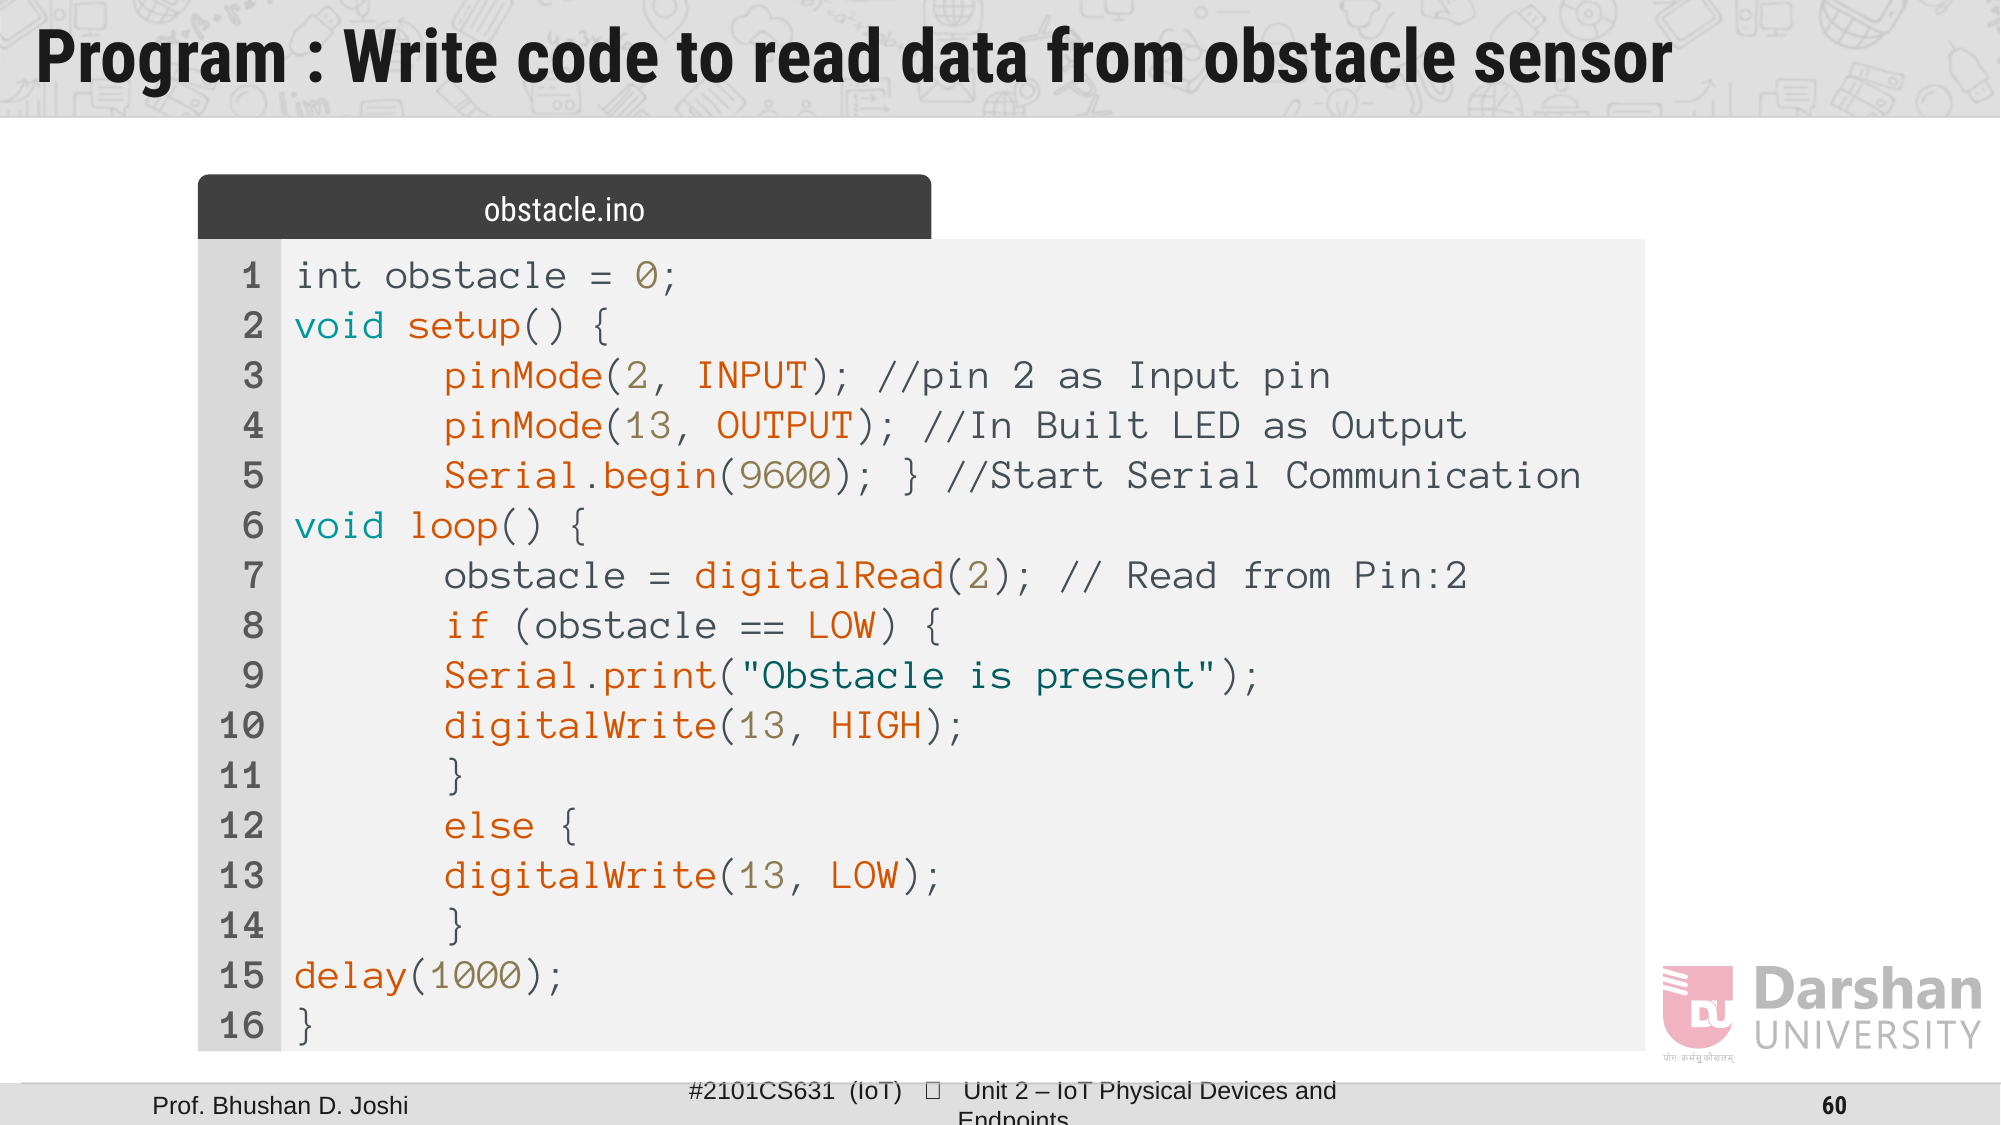

# Program : Write code to read data from obstacle sensor

obstacle.ino
1
2
3
4
5
6
7
8
9
10
11
12
13
14
15
16

int obstacle = 0;
void setup() {
	pinMode(2, INPUT); //pin 2 as Input pin
	pinMode(13, OUTPUT); //In Built LED as Output
	Serial.begin(9600); } //Start Serial Communication
void loop() {
	obstacle = digitalRead(2); // Read from Pin:2
	if (obstacle == LOW) {
	Serial.print("Obstacle is present");
	digitalWrite(13, HIGH);
	}
	else {
	digitalWrite(13, LOW);
	}
delay(1000);
}